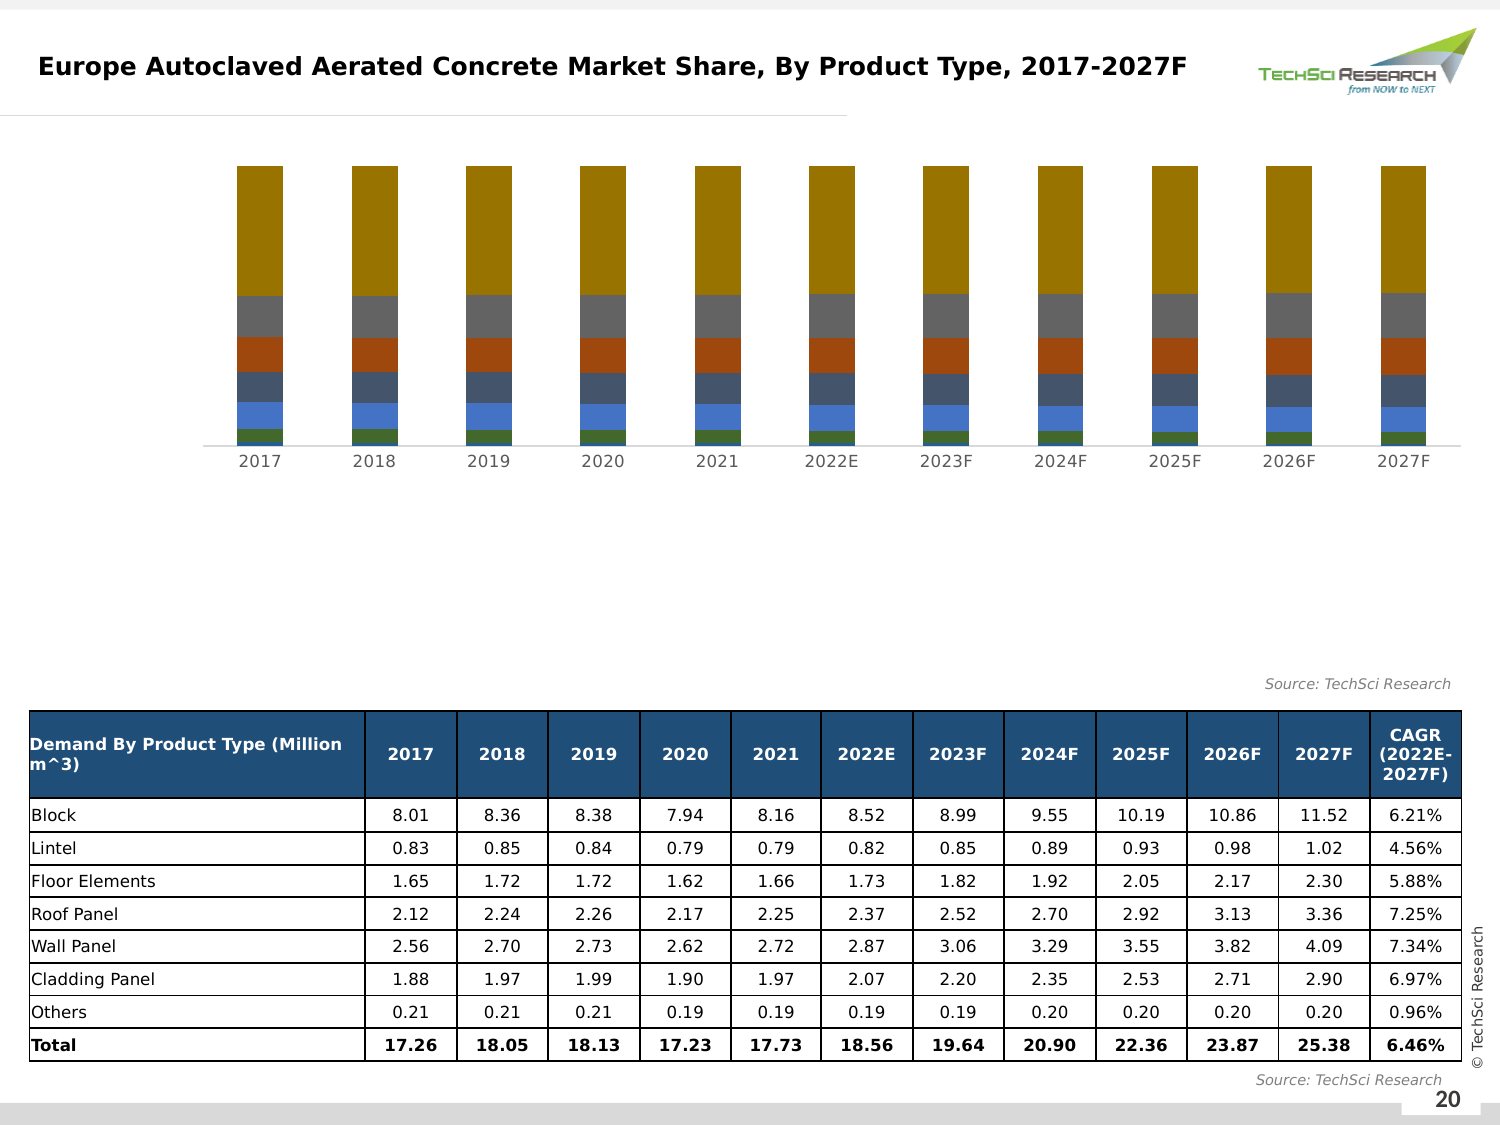

Europe Autoclaved Aerated Concrete Market Share, By Product Type, 2017-2027F

### Chart

| Category | Others | Lintel | Floor Elements | Cladding Panel | Roof Panel | Wall Panel | Block |
|---|---|---|---|---|---|---|---|
| 2017 | 0.011900000000000022 | 0.048 | 0.0957 | 0.1088 | 0.123 | 0.1483 | 0.46429999999999993 |
| 2018 | 0.011700000000000155 | 0.0472 | 0.0951 | 0.1093 | 0.12390000000000001 | 0.14959999999999996 | 0.46319999999999995 |
| 2019 | 0.011399999999999966 | 0.0464 | 0.0946 | 0.1098 | 0.1248 | 0.1508 | 0.46219999999999994 |
| 2020 | 0.01100000000000012 | 0.0456 | 0.0941 | 0.1104 | 0.1257 | 0.15209999999999996 | 0.46109999999999995 |
| 2021 | 0.010600000000000165 | 0.0448 | 0.0936 | 0.1109 | 0.1266 | 0.15339999999999998 | 0.46009999999999995 |
| 2022E | 0.010299999999999976 | 0.0441 | 0.093 | 0.1114 | 0.1275 | 0.1547 | 0.45899999999999996 |
| 2023F | 0.009800000000000142 | 0.0433 | 0.0925 | 0.11199999999999999 | 0.1285 | 0.15599999999999997 | 0.4579 |
| 2024F | 0.009400000000000075 | 0.0425 | 0.092 | 0.11249999999999999 | 0.1294 | 0.1573 | 0.4569 |
| 2025F | 0.00890000000000013 | 0.0418 | 0.0915 | 0.11299999999999999 | 0.1304 | 0.15859999999999996 | 0.4558 |
| 2026F | 0.008300000000000085 | 0.0411 | 0.091 | 0.11359999999999999 | 0.1313 | 0.1599 | 0.4548 |
| 2027F | 0.00790000000000013 | 0.0403 | 0.0905 | 0.1141 | 0.1323 | 0.16119999999999995 | 0.4537 |
Source: TechSci Research
| Demand By Product Type (Million m^3) | 2017 | 2018 | 2019 | 2020 | 2021 | 2022E | 2023F | 2024F | 2025F | 2026F | 2027F | CAGR (2022E-2027F) |
| --- | --- | --- | --- | --- | --- | --- | --- | --- | --- | --- | --- | --- |
| Block | 8.01 | 8.36 | 8.38 | 7.94 | 8.16 | 8.52 | 8.99 | 9.55 | 10.19 | 10.86 | 11.52 | 6.21% |
| Lintel | 0.83 | 0.85 | 0.84 | 0.79 | 0.79 | 0.82 | 0.85 | 0.89 | 0.93 | 0.98 | 1.02 | 4.56% |
| Floor Elements | 1.65 | 1.72 | 1.72 | 1.62 | 1.66 | 1.73 | 1.82 | 1.92 | 2.05 | 2.17 | 2.30 | 5.88% |
| Roof Panel | 2.12 | 2.24 | 2.26 | 2.17 | 2.25 | 2.37 | 2.52 | 2.70 | 2.92 | 3.13 | 3.36 | 7.25% |
| Wall Panel | 2.56 | 2.70 | 2.73 | 2.62 | 2.72 | 2.87 | 3.06 | 3.29 | 3.55 | 3.82 | 4.09 | 7.34% |
| Cladding Panel | 1.88 | 1.97 | 1.99 | 1.90 | 1.97 | 2.07 | 2.20 | 2.35 | 2.53 | 2.71 | 2.90 | 6.97% |
| Others | 0.21 | 0.21 | 0.21 | 0.19 | 0.19 | 0.19 | 0.19 | 0.20 | 0.20 | 0.20 | 0.20 | 0.96% |
| Total | 17.26 | 18.05 | 18.13 | 17.23 | 17.73 | 18.56 | 19.64 | 20.90 | 22.36 | 23.87 | 25.38 | 6.46% |
Source: TechSci Research